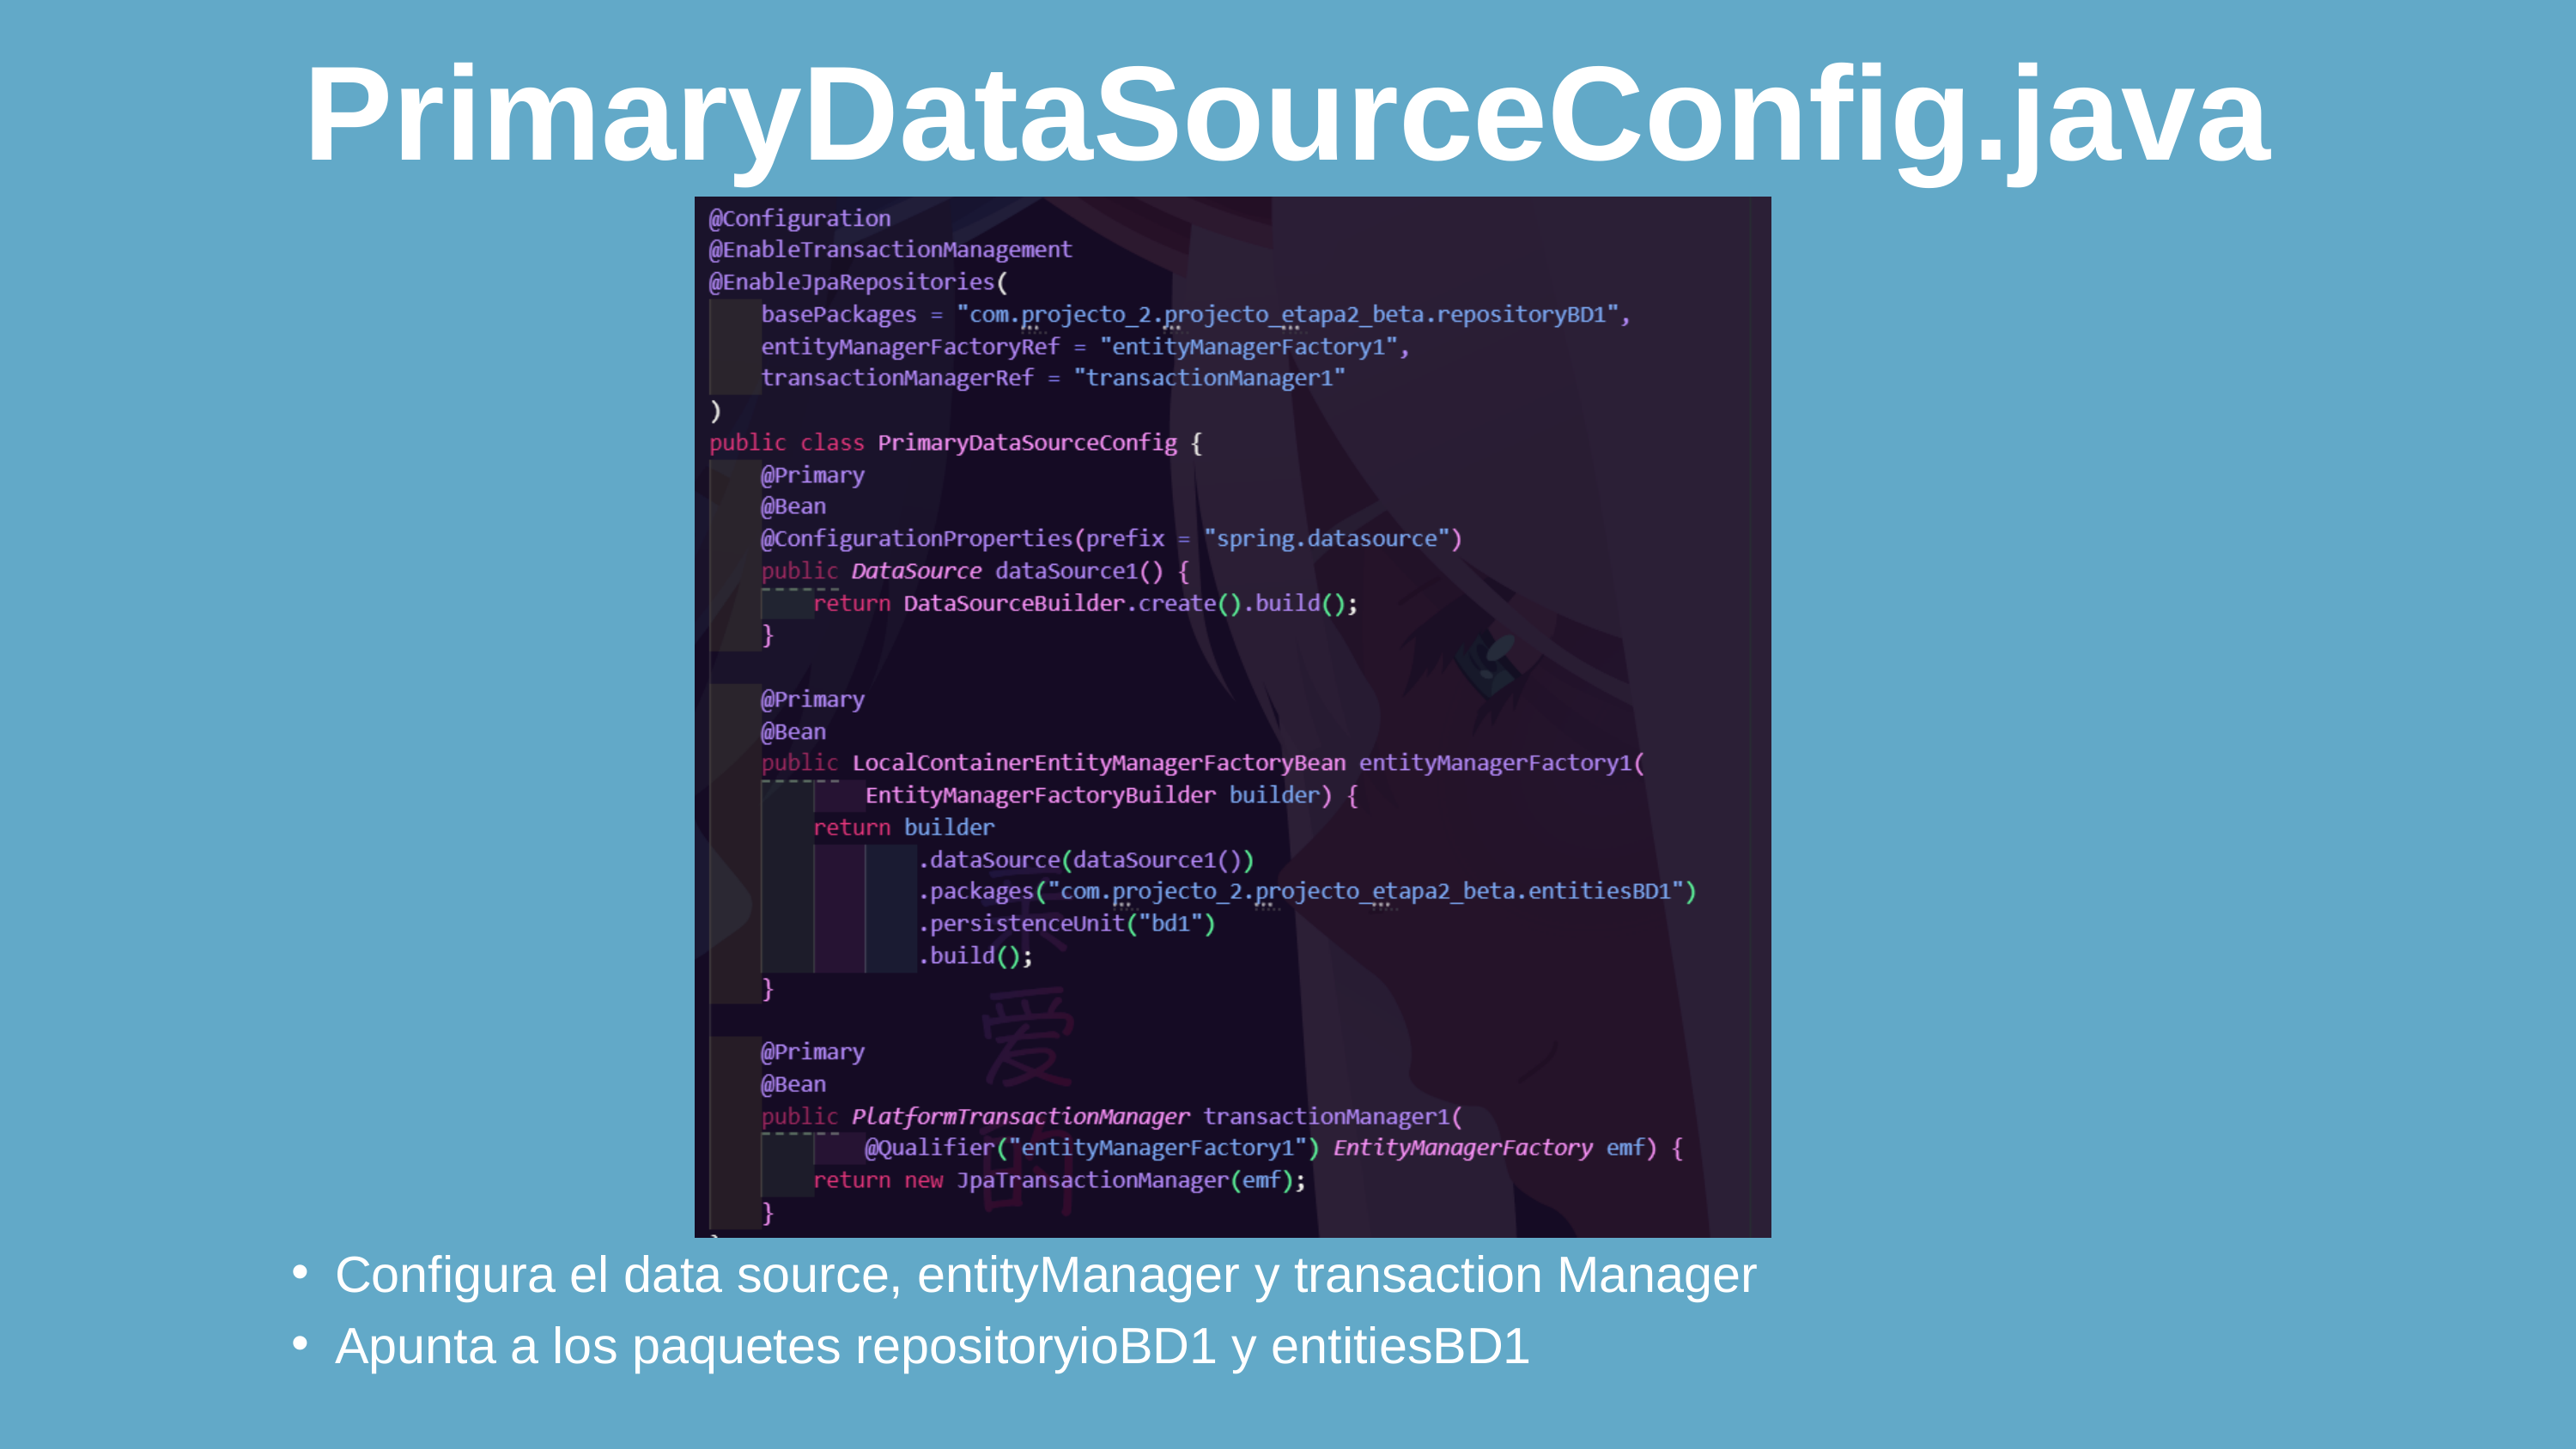

PrimaryDataSourceConfig.java

Configura el data source, entityManager y transaction Manager
Apunta a los paquetes repositoryioBD1 y entitiesBD1